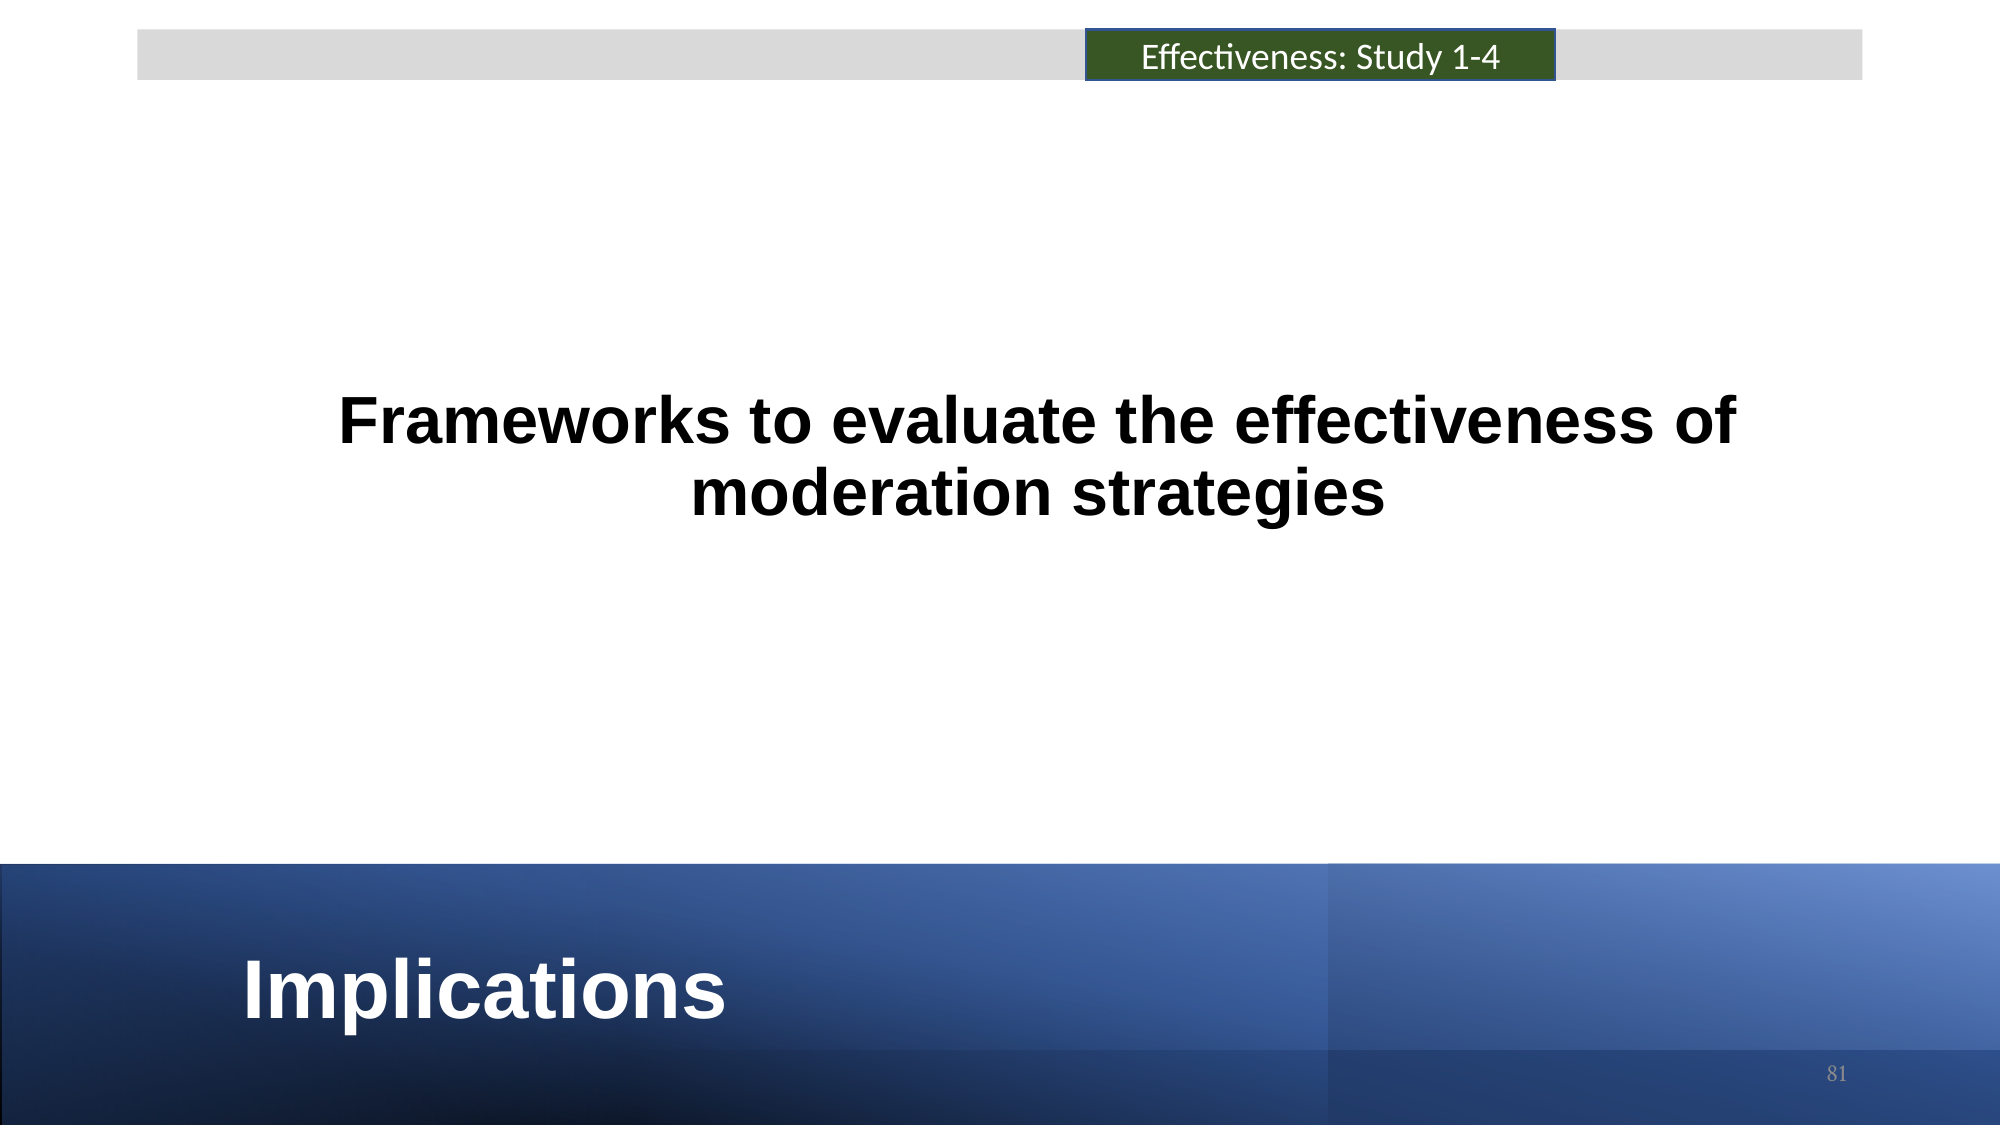

Effectiveness: Study 1-4
Frameworks to evaluate the effectiveness of moderation strategies

# Implications
81